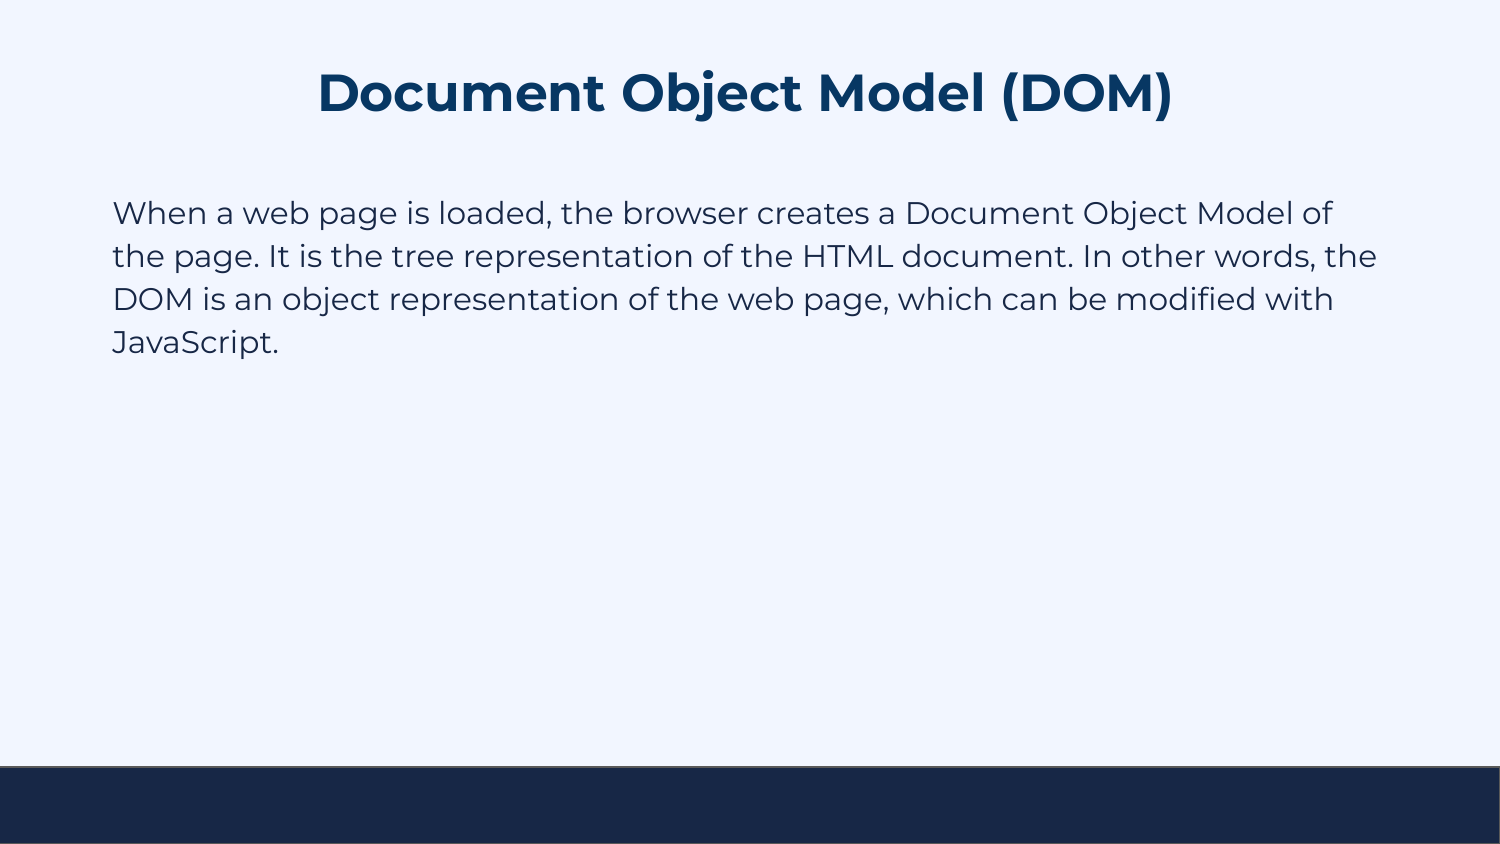

# Document Object Model (DOM)
When a web page is loaded, the browser creates a Document Object Model of the page. It is the tree representation of the HTML document. In other words, the DOM is an object representation of the web page, which can be modified with JavaScript.